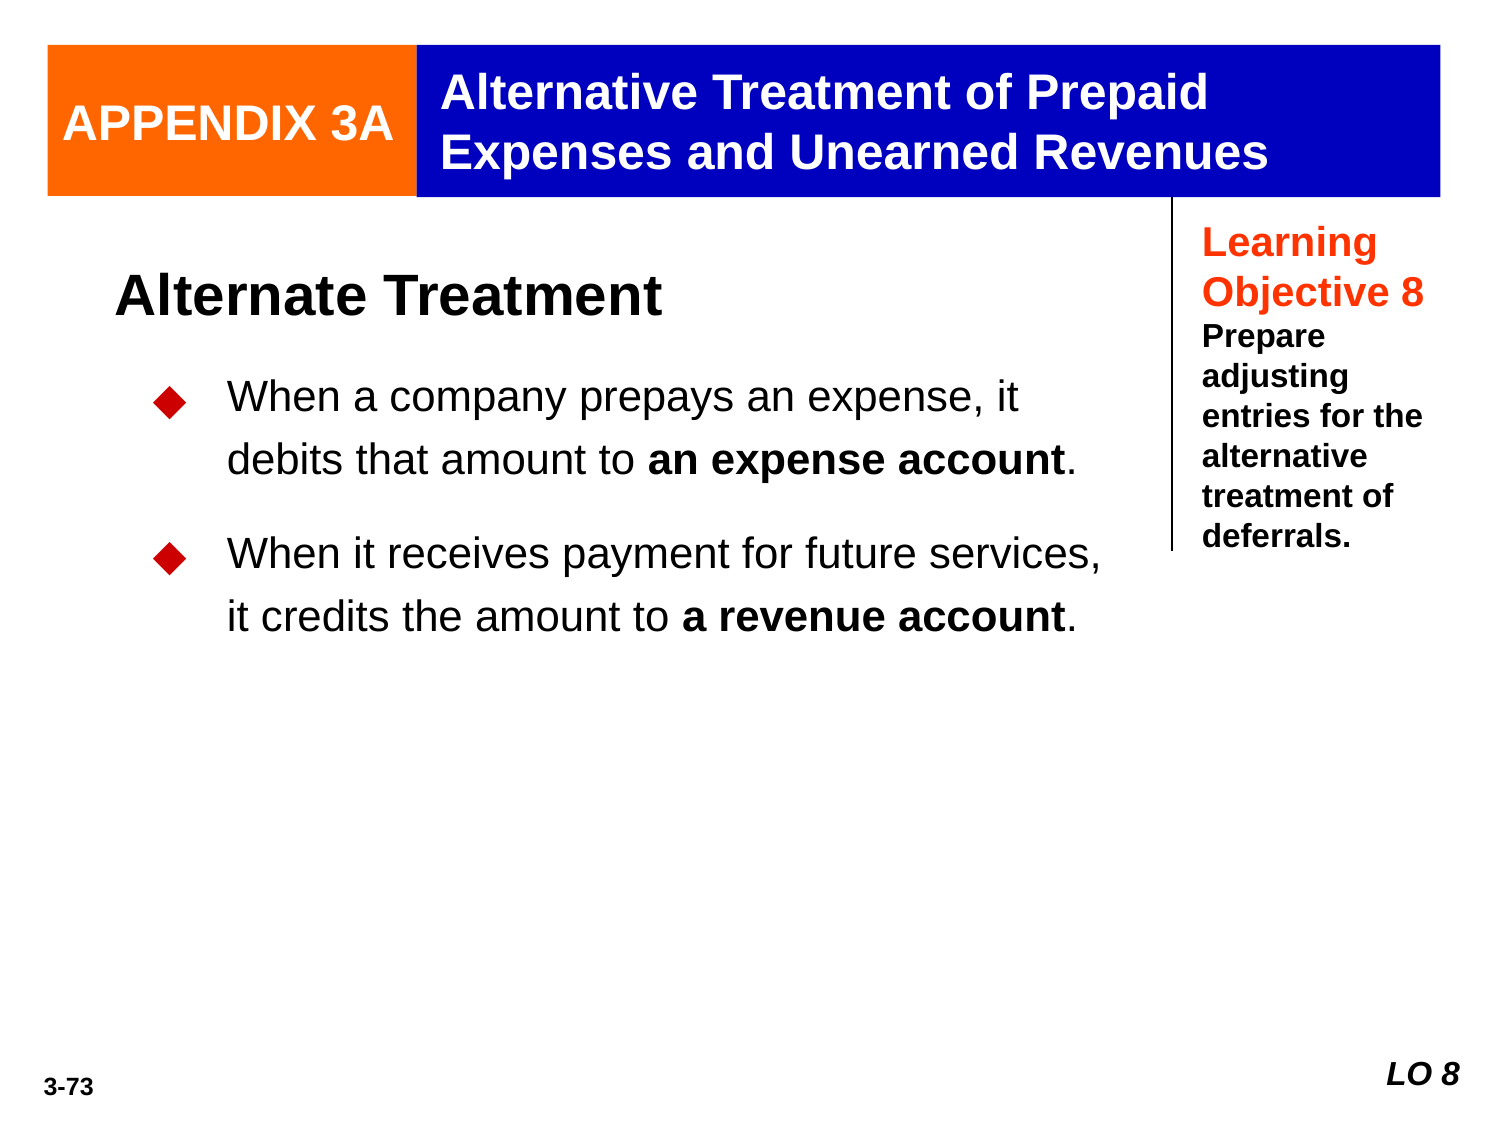

APPENDIX 3A
Alternative Treatment of Prepaid Expenses and Unearned Revenues
Learning Objective 8
Prepare adjusting entries for the alternative
treatment of deferrals.
Alternate Treatment
When a company prepays an expense, it debits that amount to an expense account.
When it receives payment for future services, it credits the amount to a revenue account.
LO 8